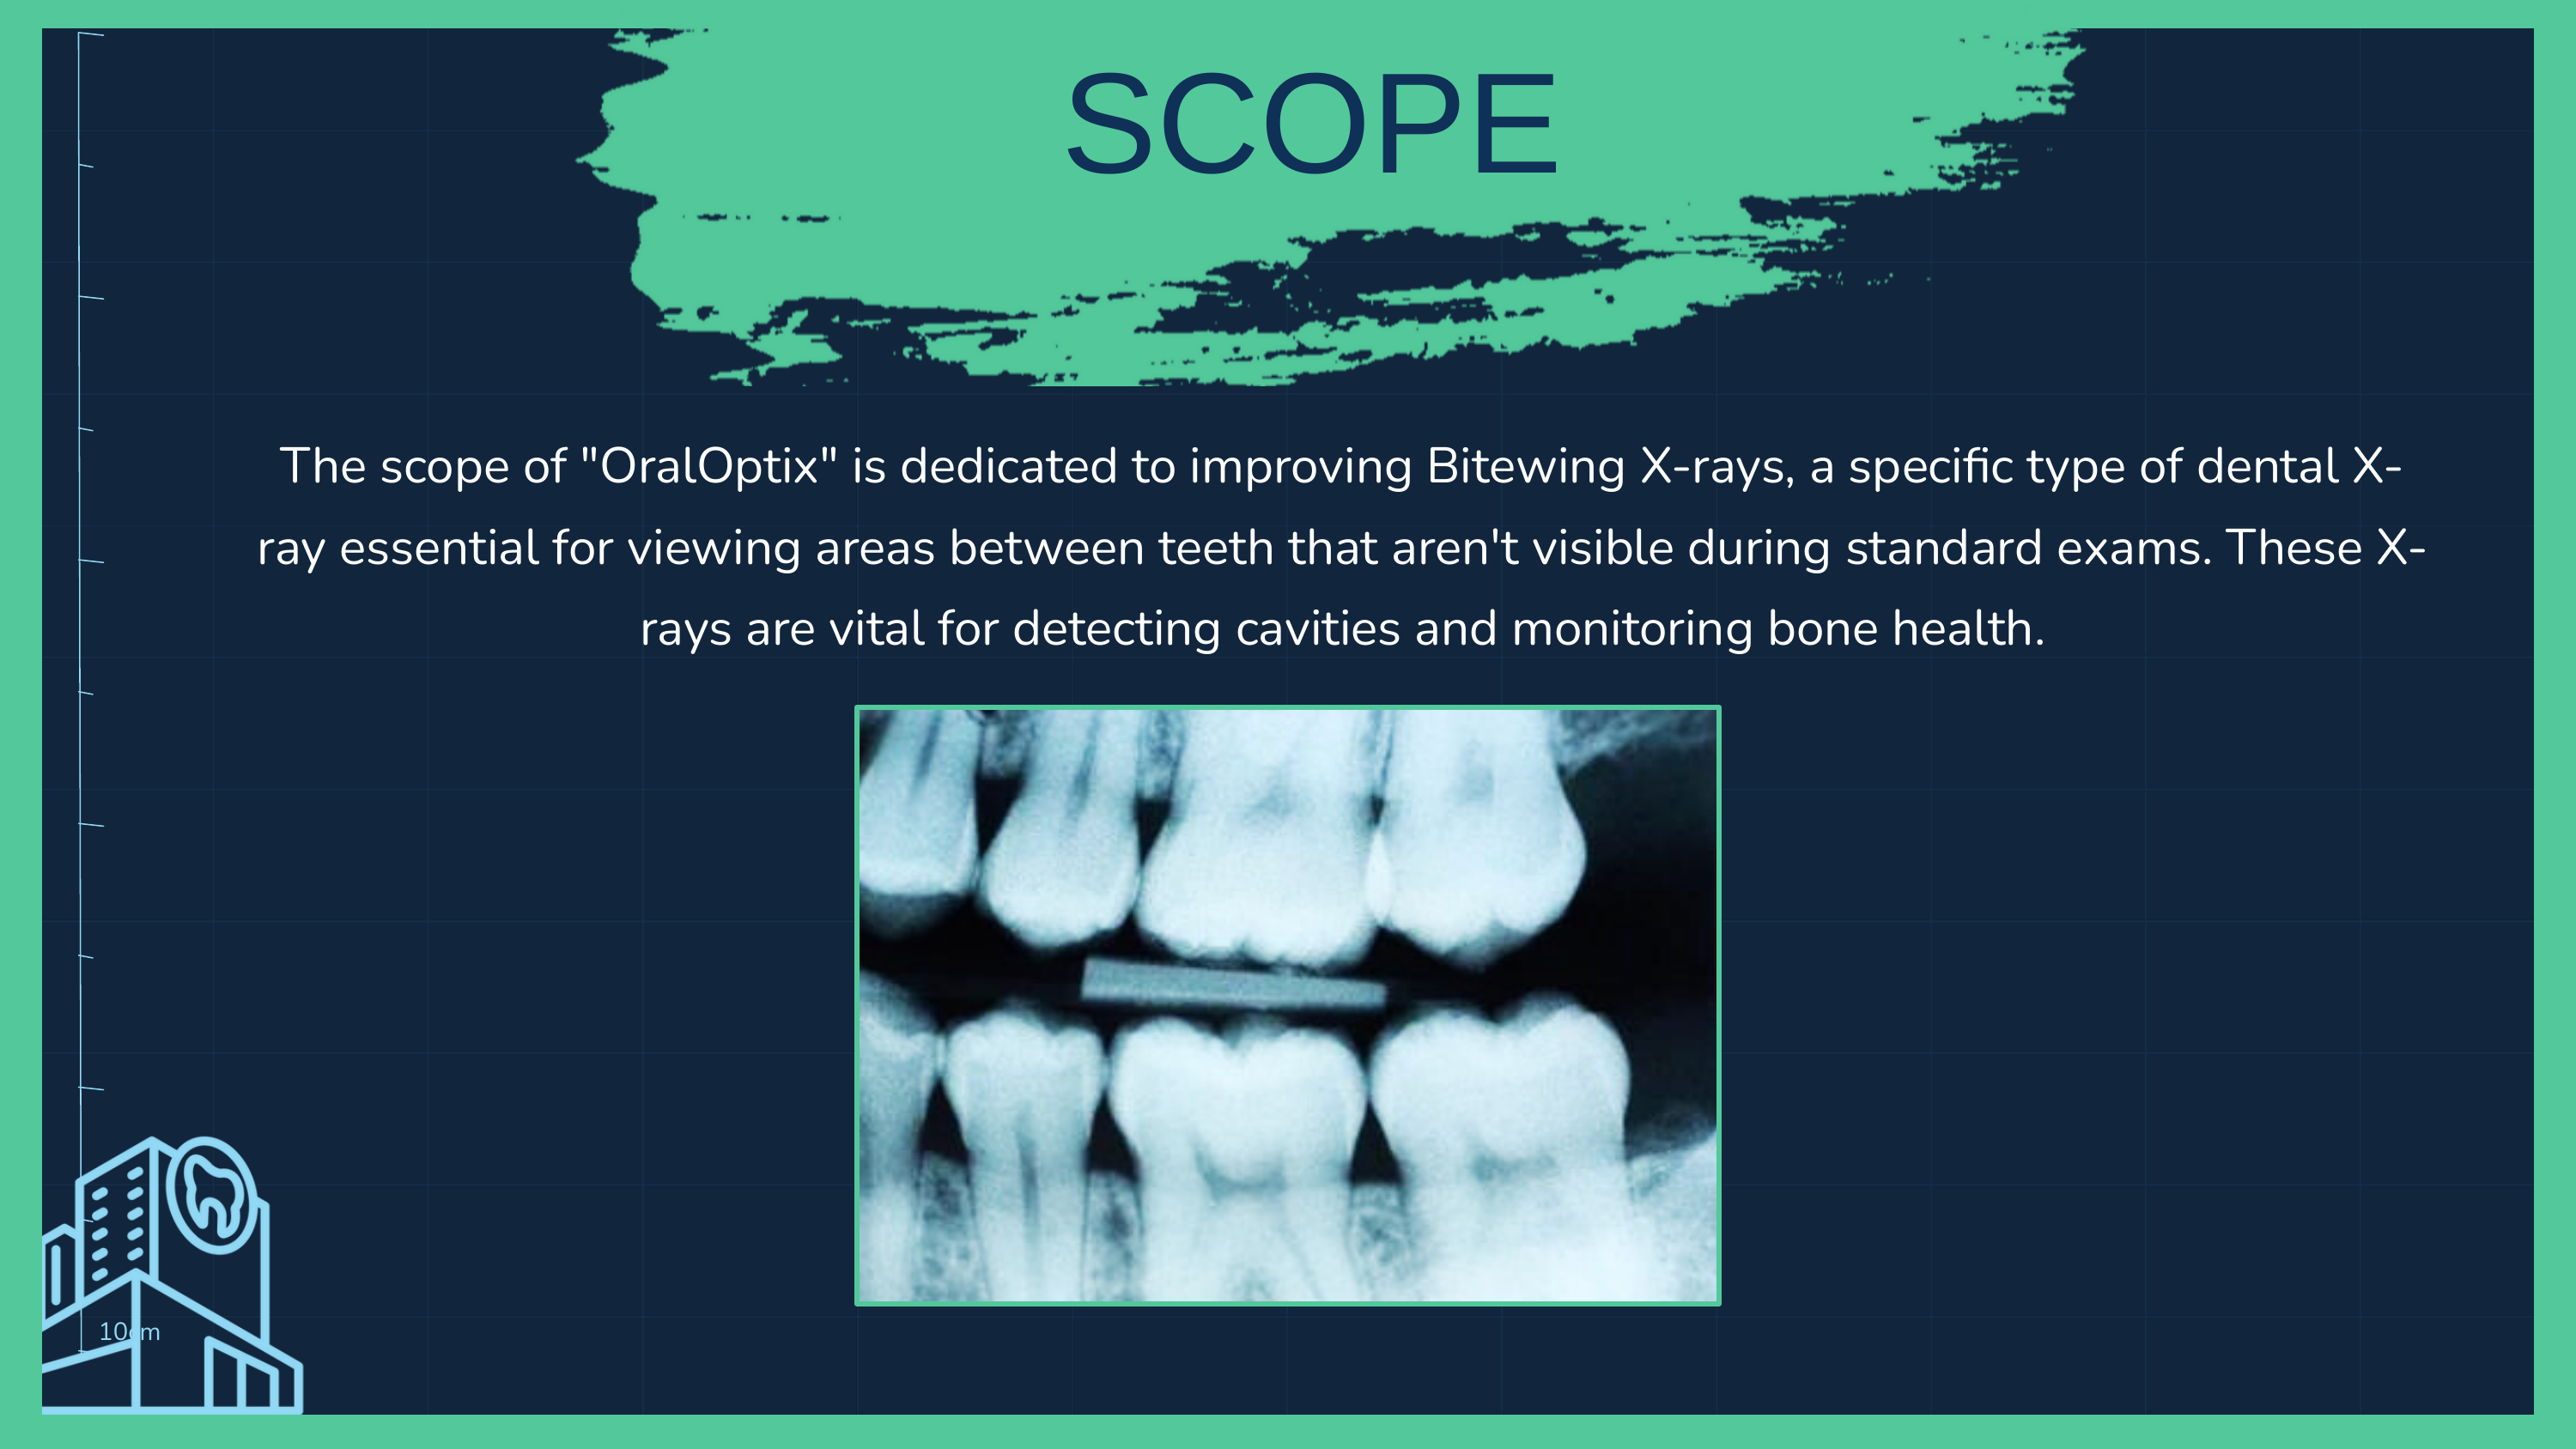

SCOPE

The scope of "OralOptix" is dedicated to improving Bitewing X-rays, a specific type of dental X-ray essential for viewing areas between teeth that aren't visible during standard exams. These X-rays are vital for detecting cavities and monitoring bone health.

10cm